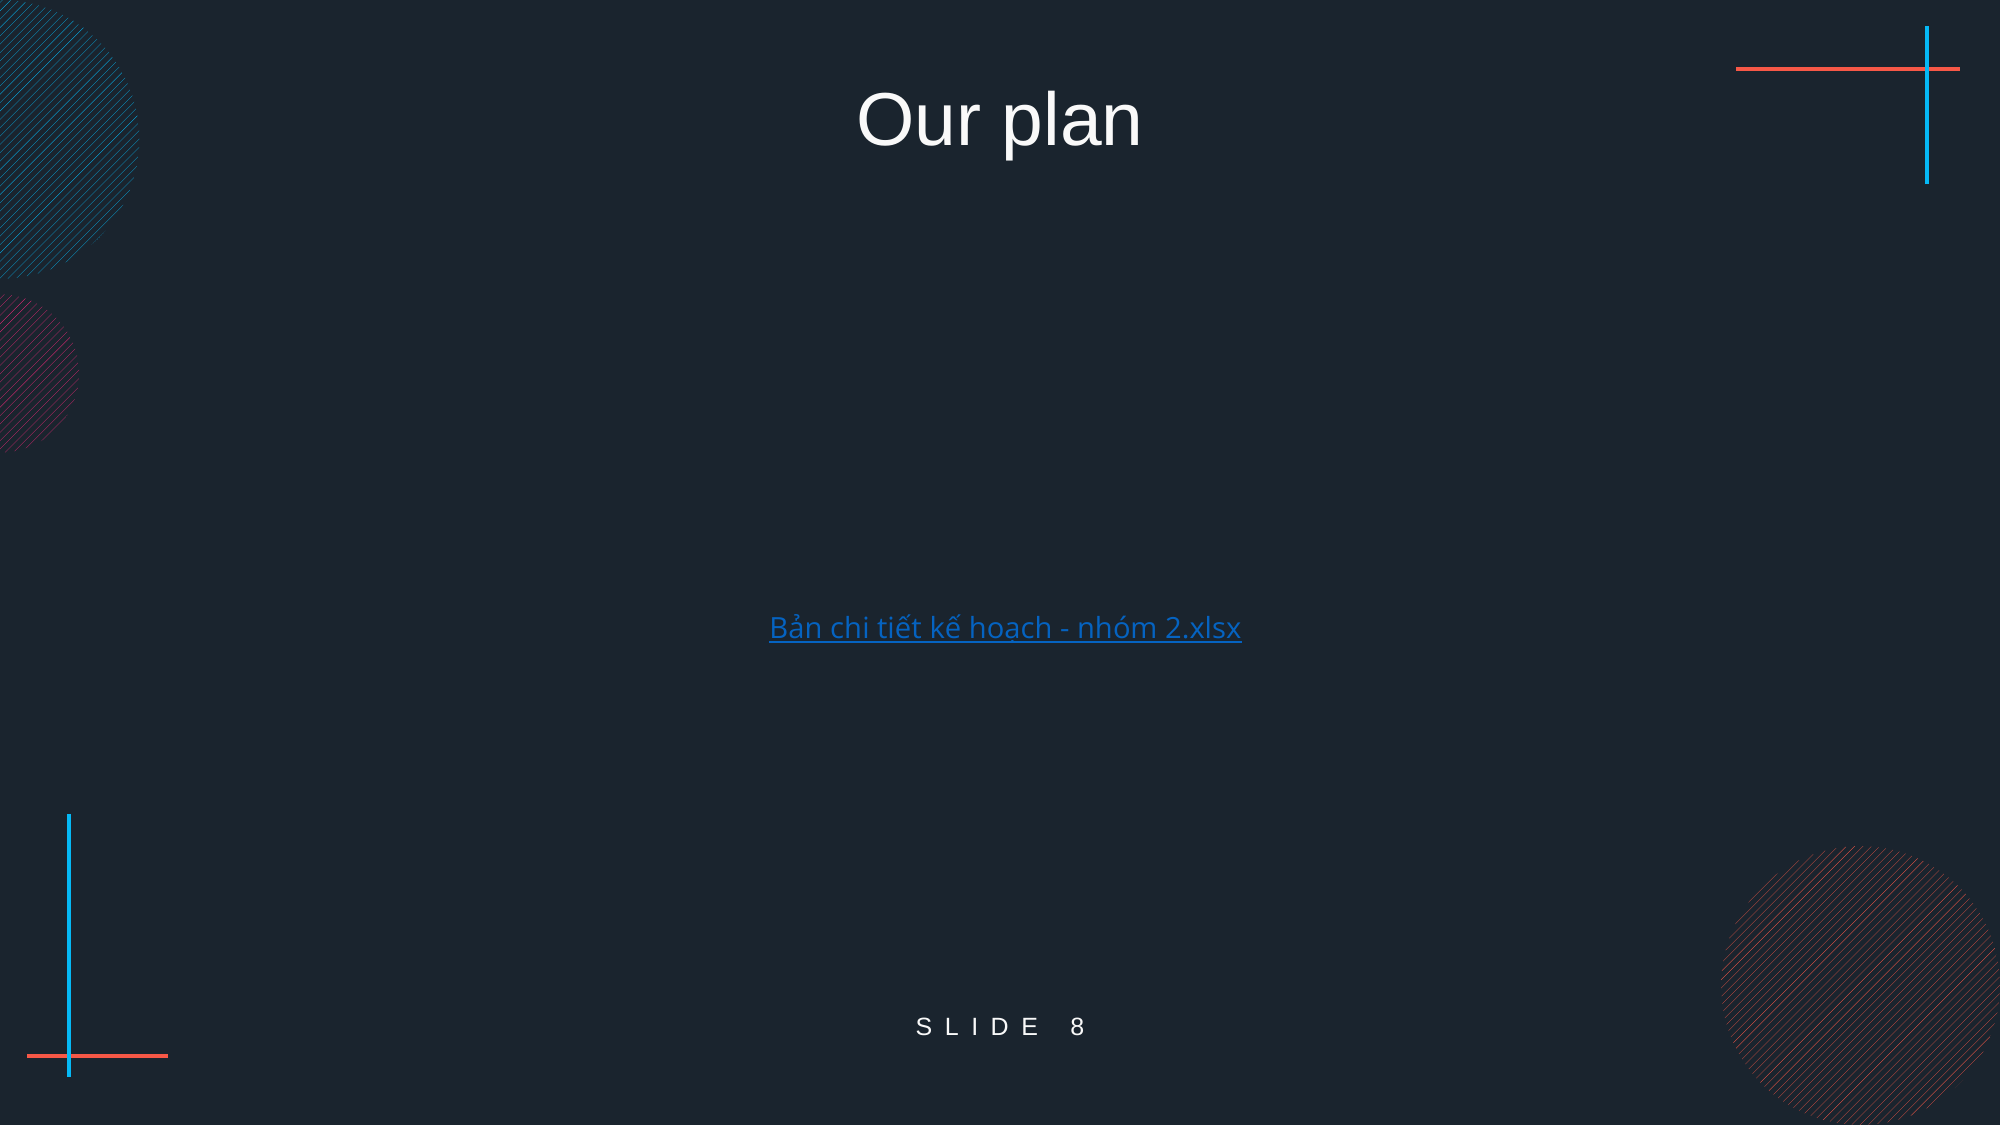

Our plan
Bản chi tiết kế hoạch - nhóm 2.xlsx